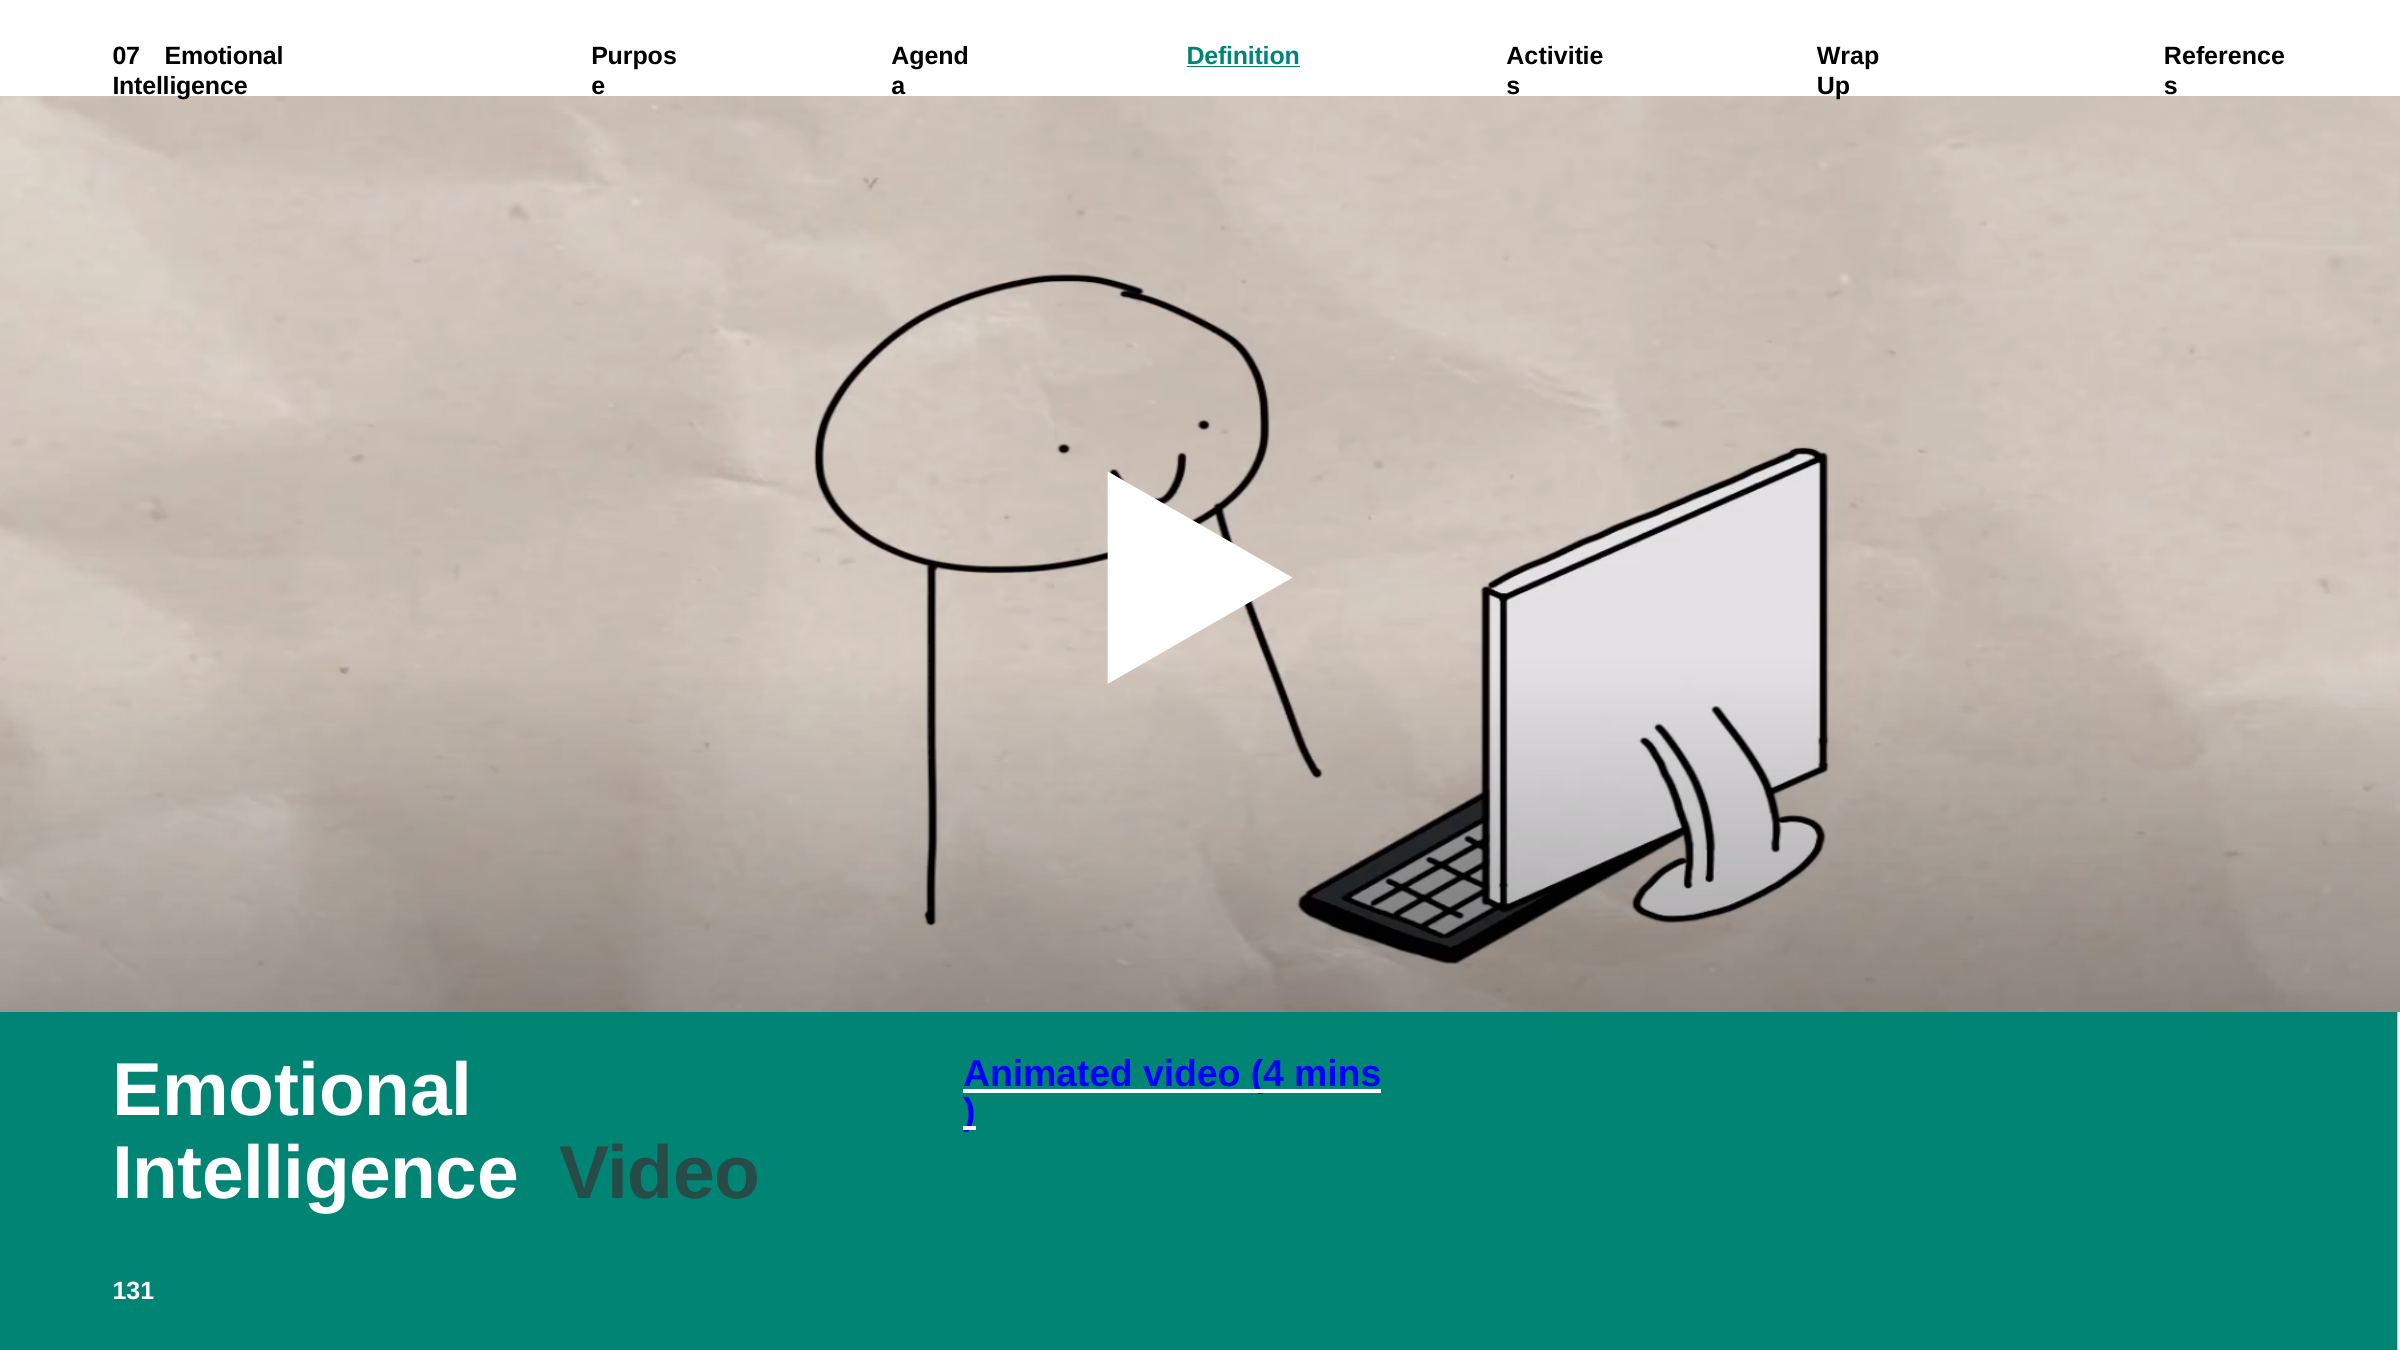

07	Emotional	Intelligence
Purpose
Agenda
Definition
Activities
Wrap	Up
References

Emotional Intelligence  Video
Animated video (4 mins)
131